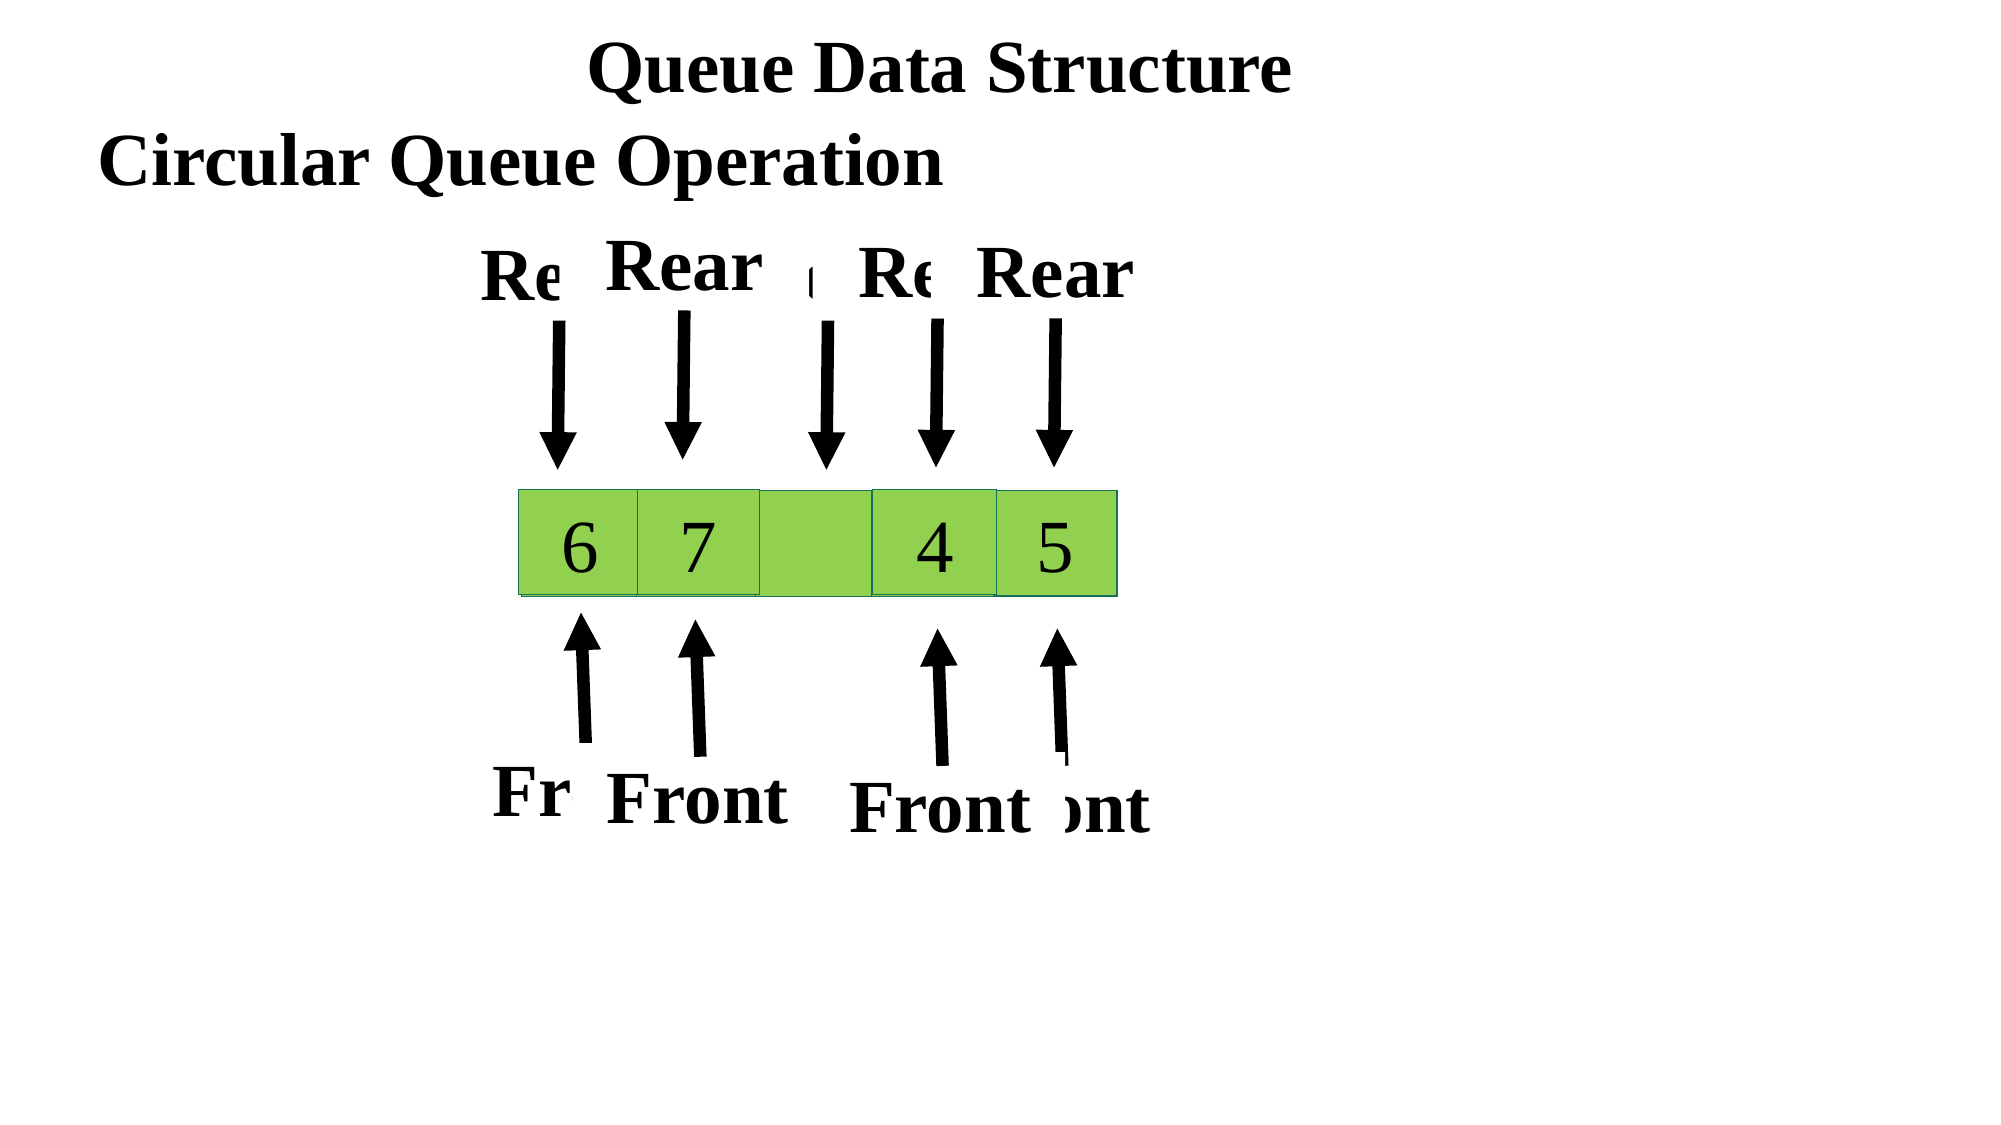

Queue Data Structure
Circular Queue Operation
Rear
Rear
Rear
Rear
Rear

6
7
4

5
Front
Front
Front
Front